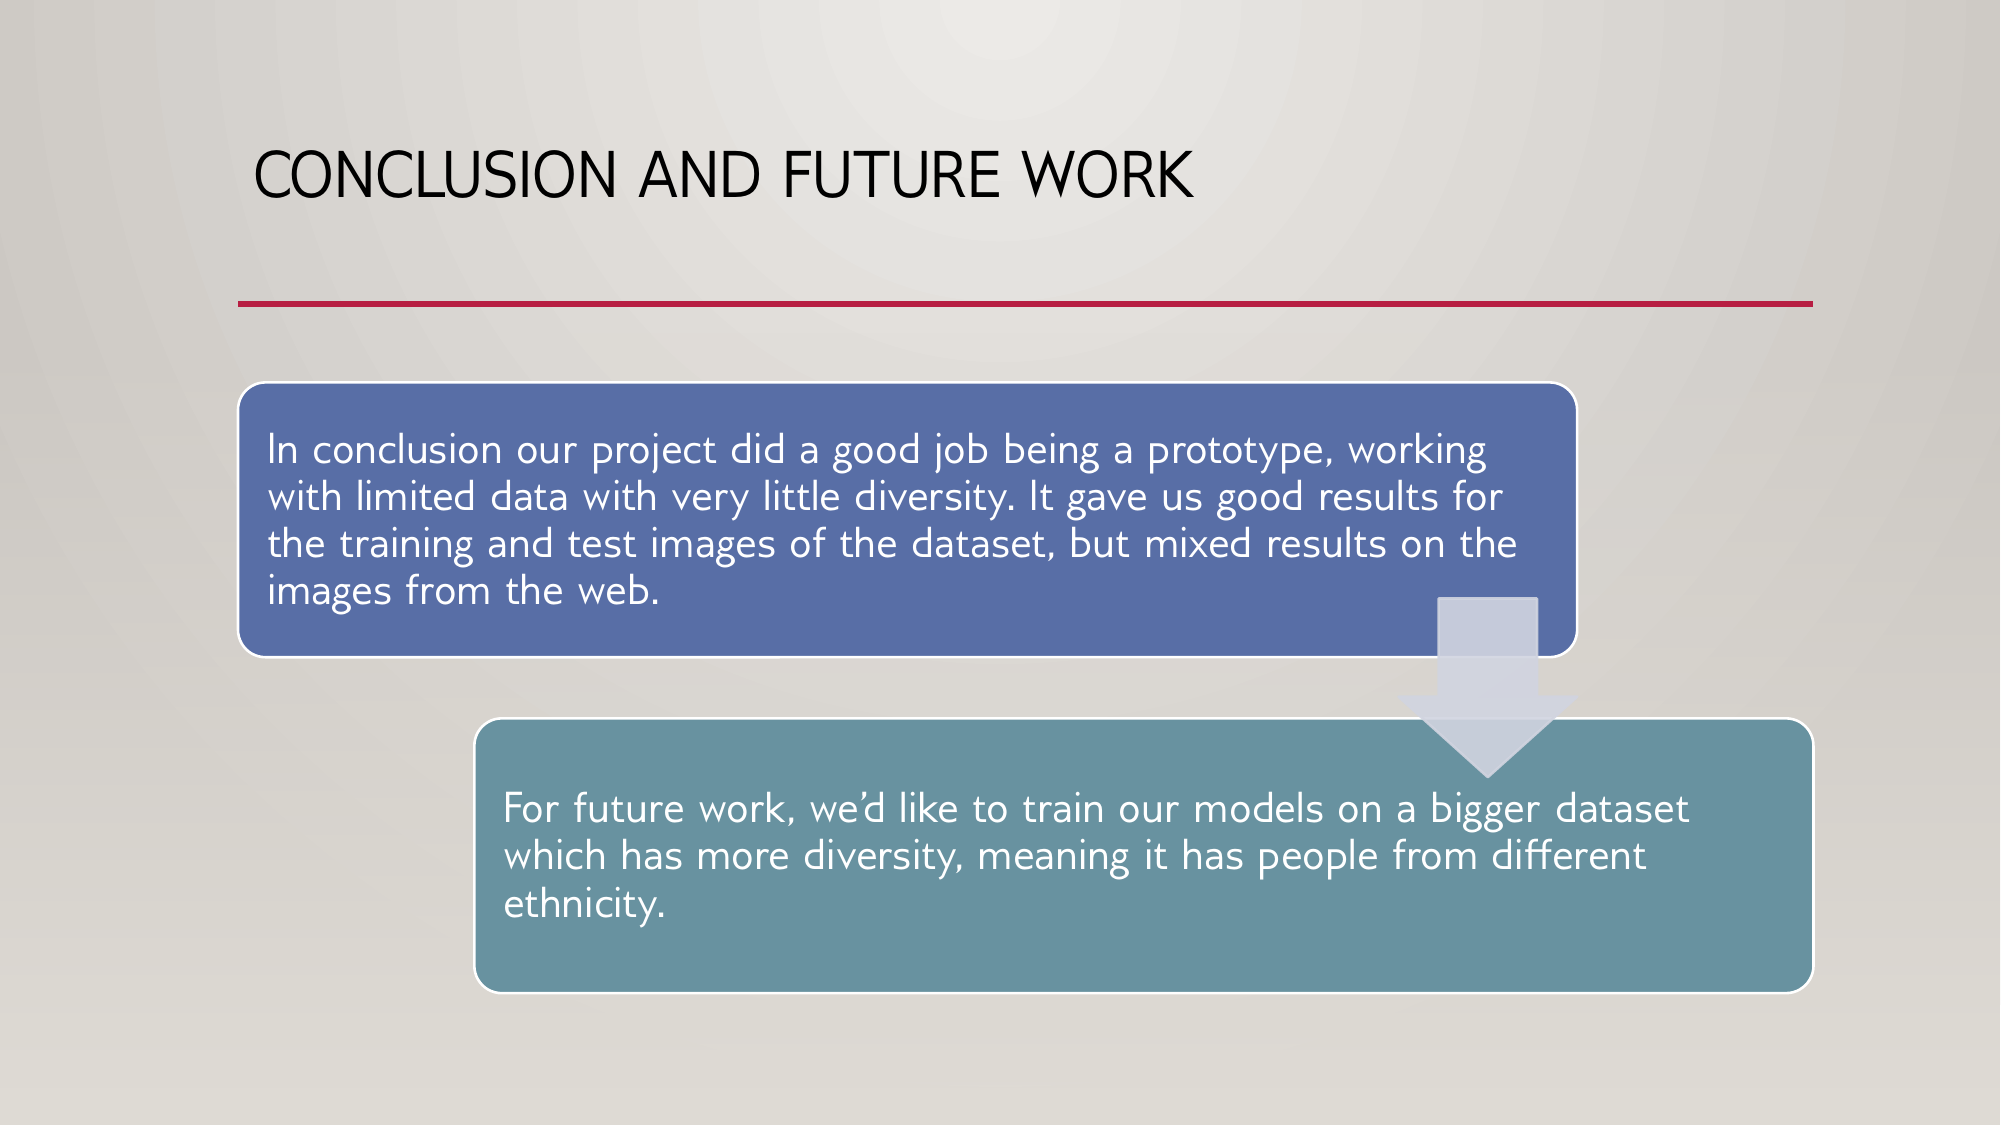

# Conclusion and Future Work

In conclusion our project did a good job being a prototype, working with limited data with very little diversity. It gave us good results for the training and test images of the dataset, but mixed results on the images from the web.
For future work, we’d like to train our models on a bigger dataset which has more diversity, meaning it has people from different ethnicity.